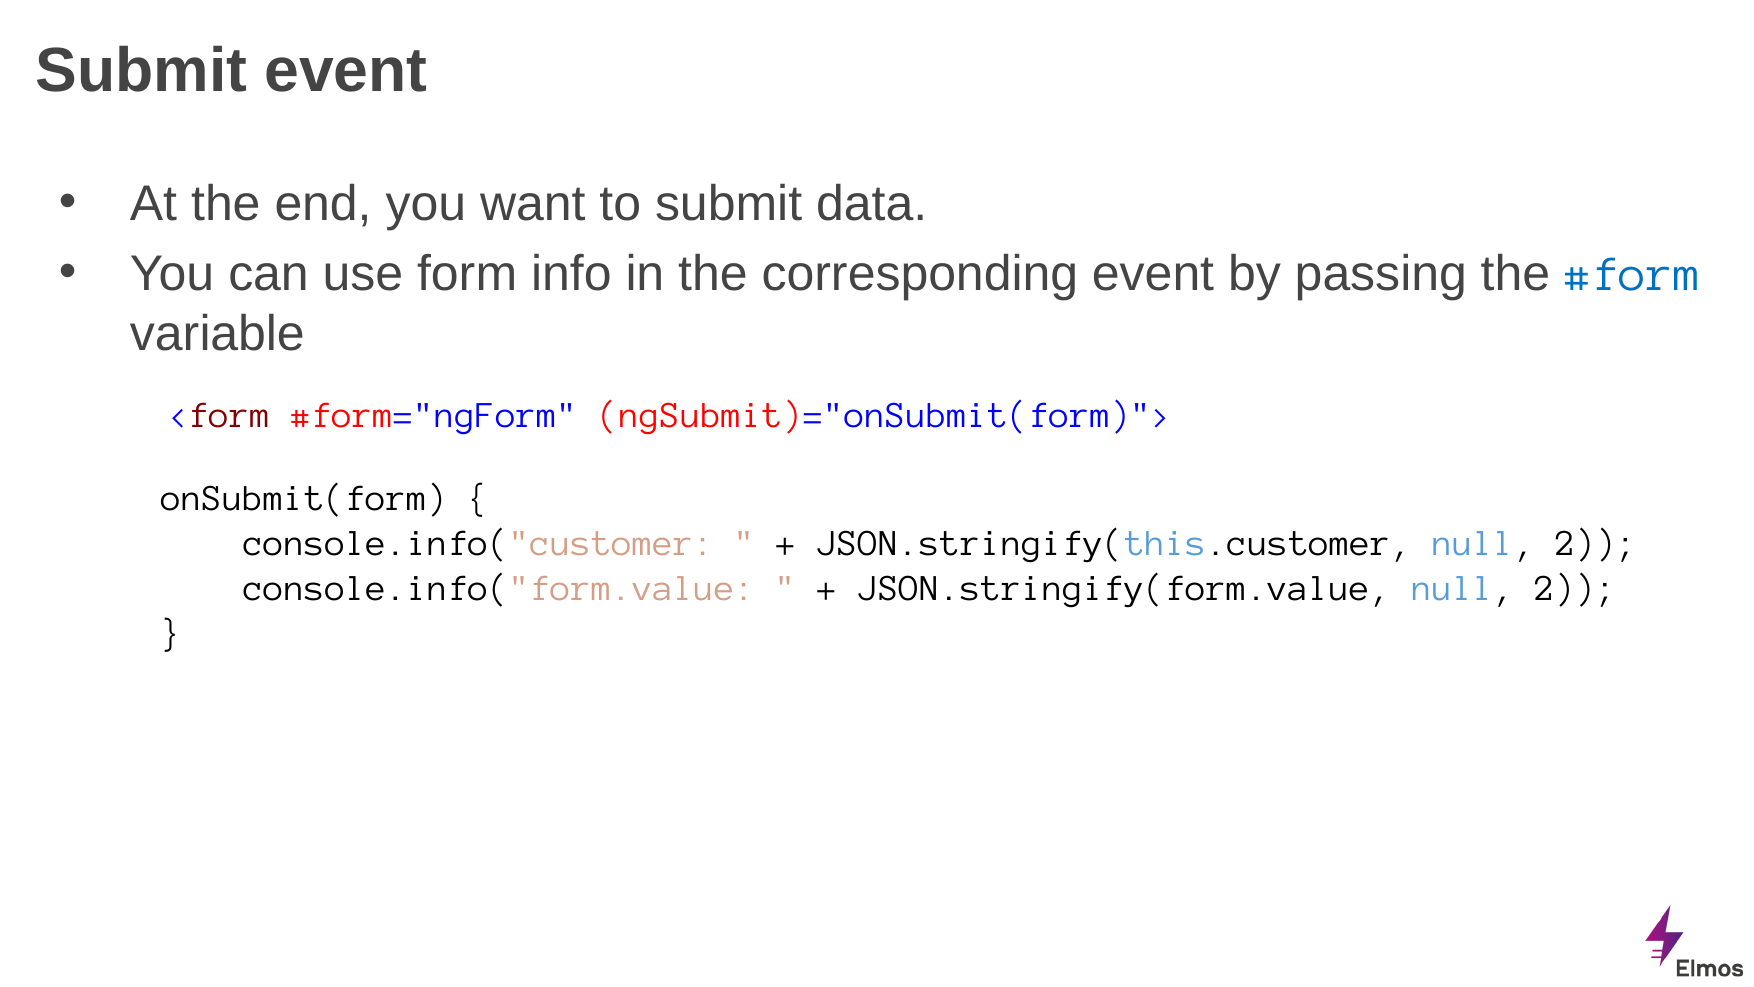

# Submit event
At the end, you want to submit data.
You can use form info in the corresponding event by passing the #form variable

<form #form="ngForm" (ngSubmit)="onSubmit(form)">
onSubmit(form) {
    console.info("customer: " + JSON.stringify(this.customer, null, 2));
    console.info("form.value: " + JSON.stringify(form.value, null, 2));
}